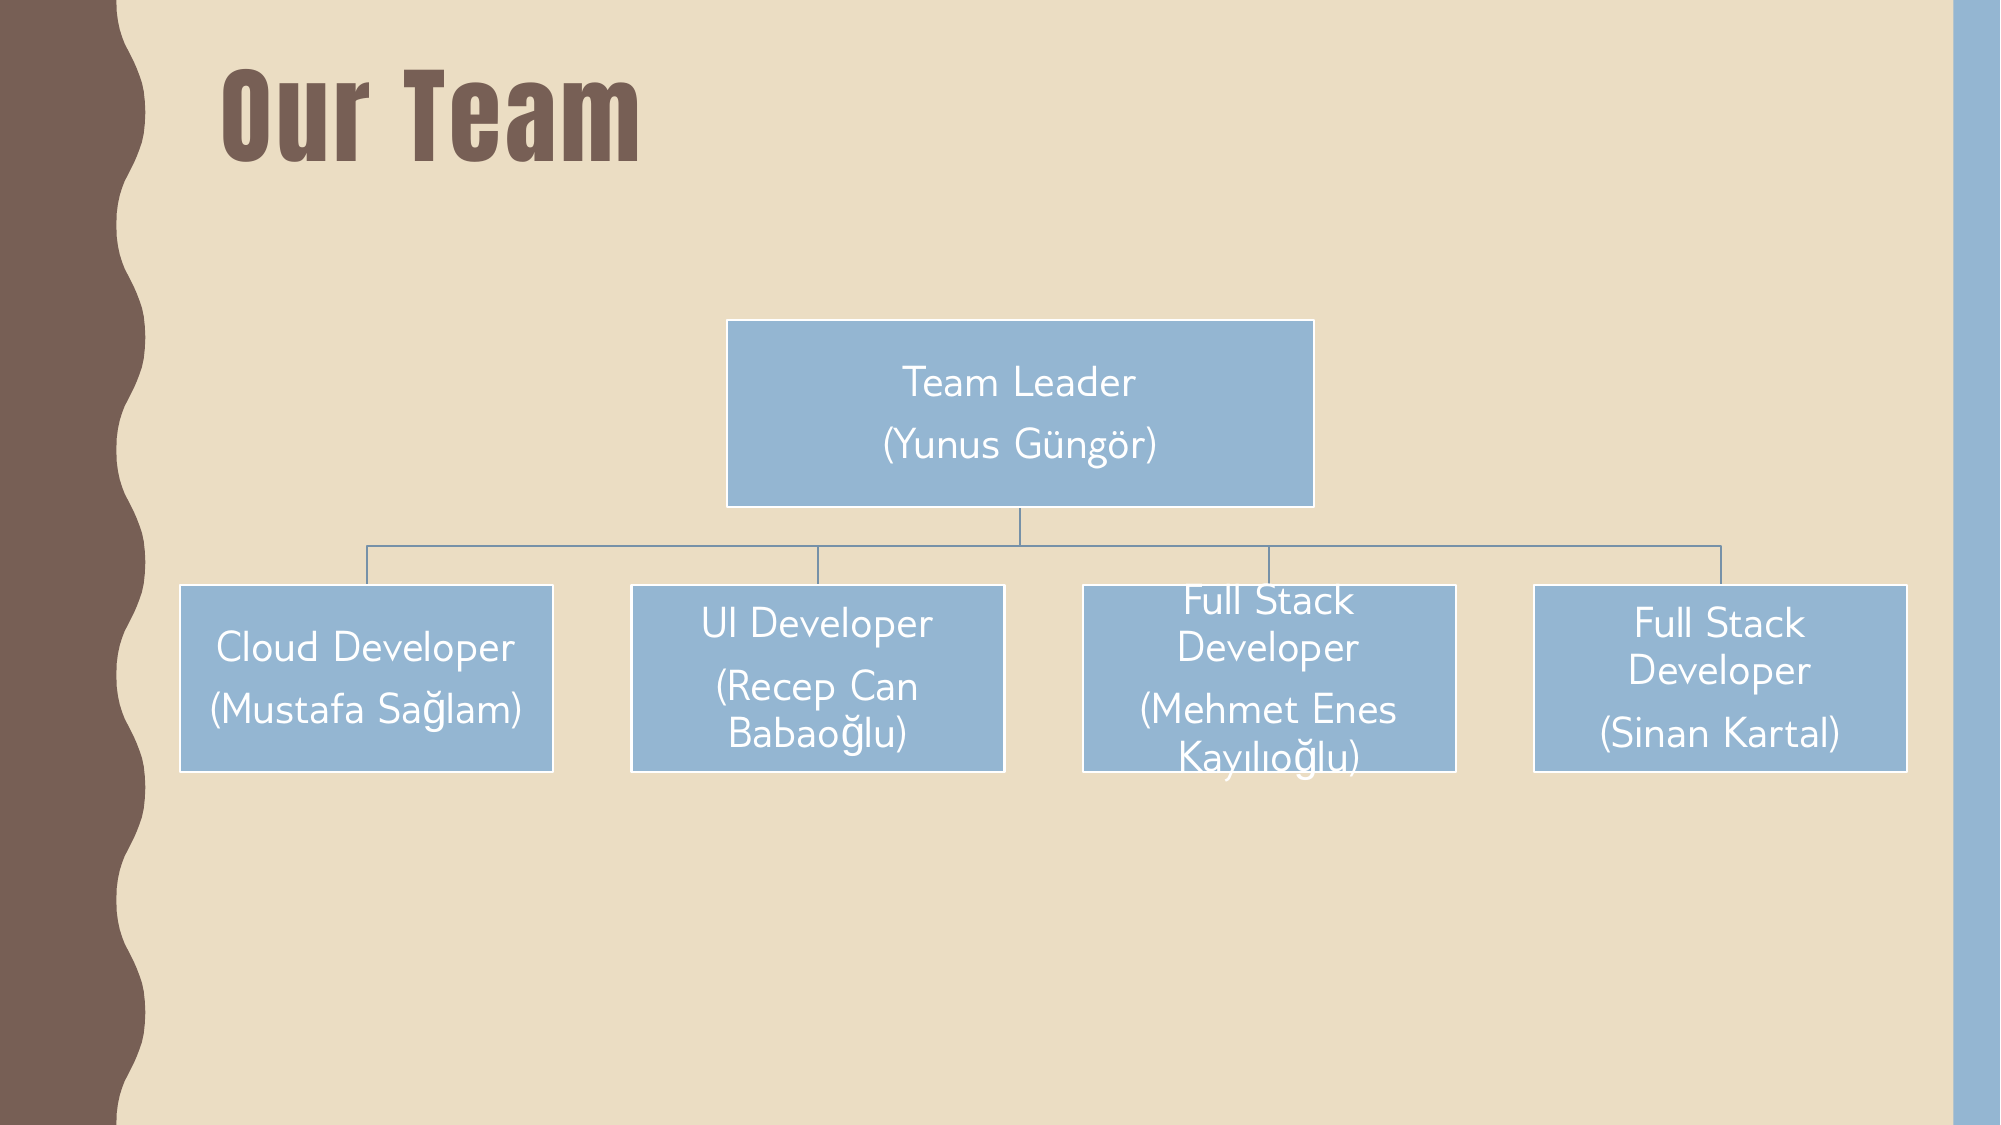

# Our Team
Team Leader
(Yunus Güngör)
Cloud Developer
(Mustafa Sağlam)
UI Developer
(Recep Can Babaoğlu)
Full Stack Developer
(Mehmet Enes Kayılıoğlu)
Full Stack Developer
(Sinan Kartal)